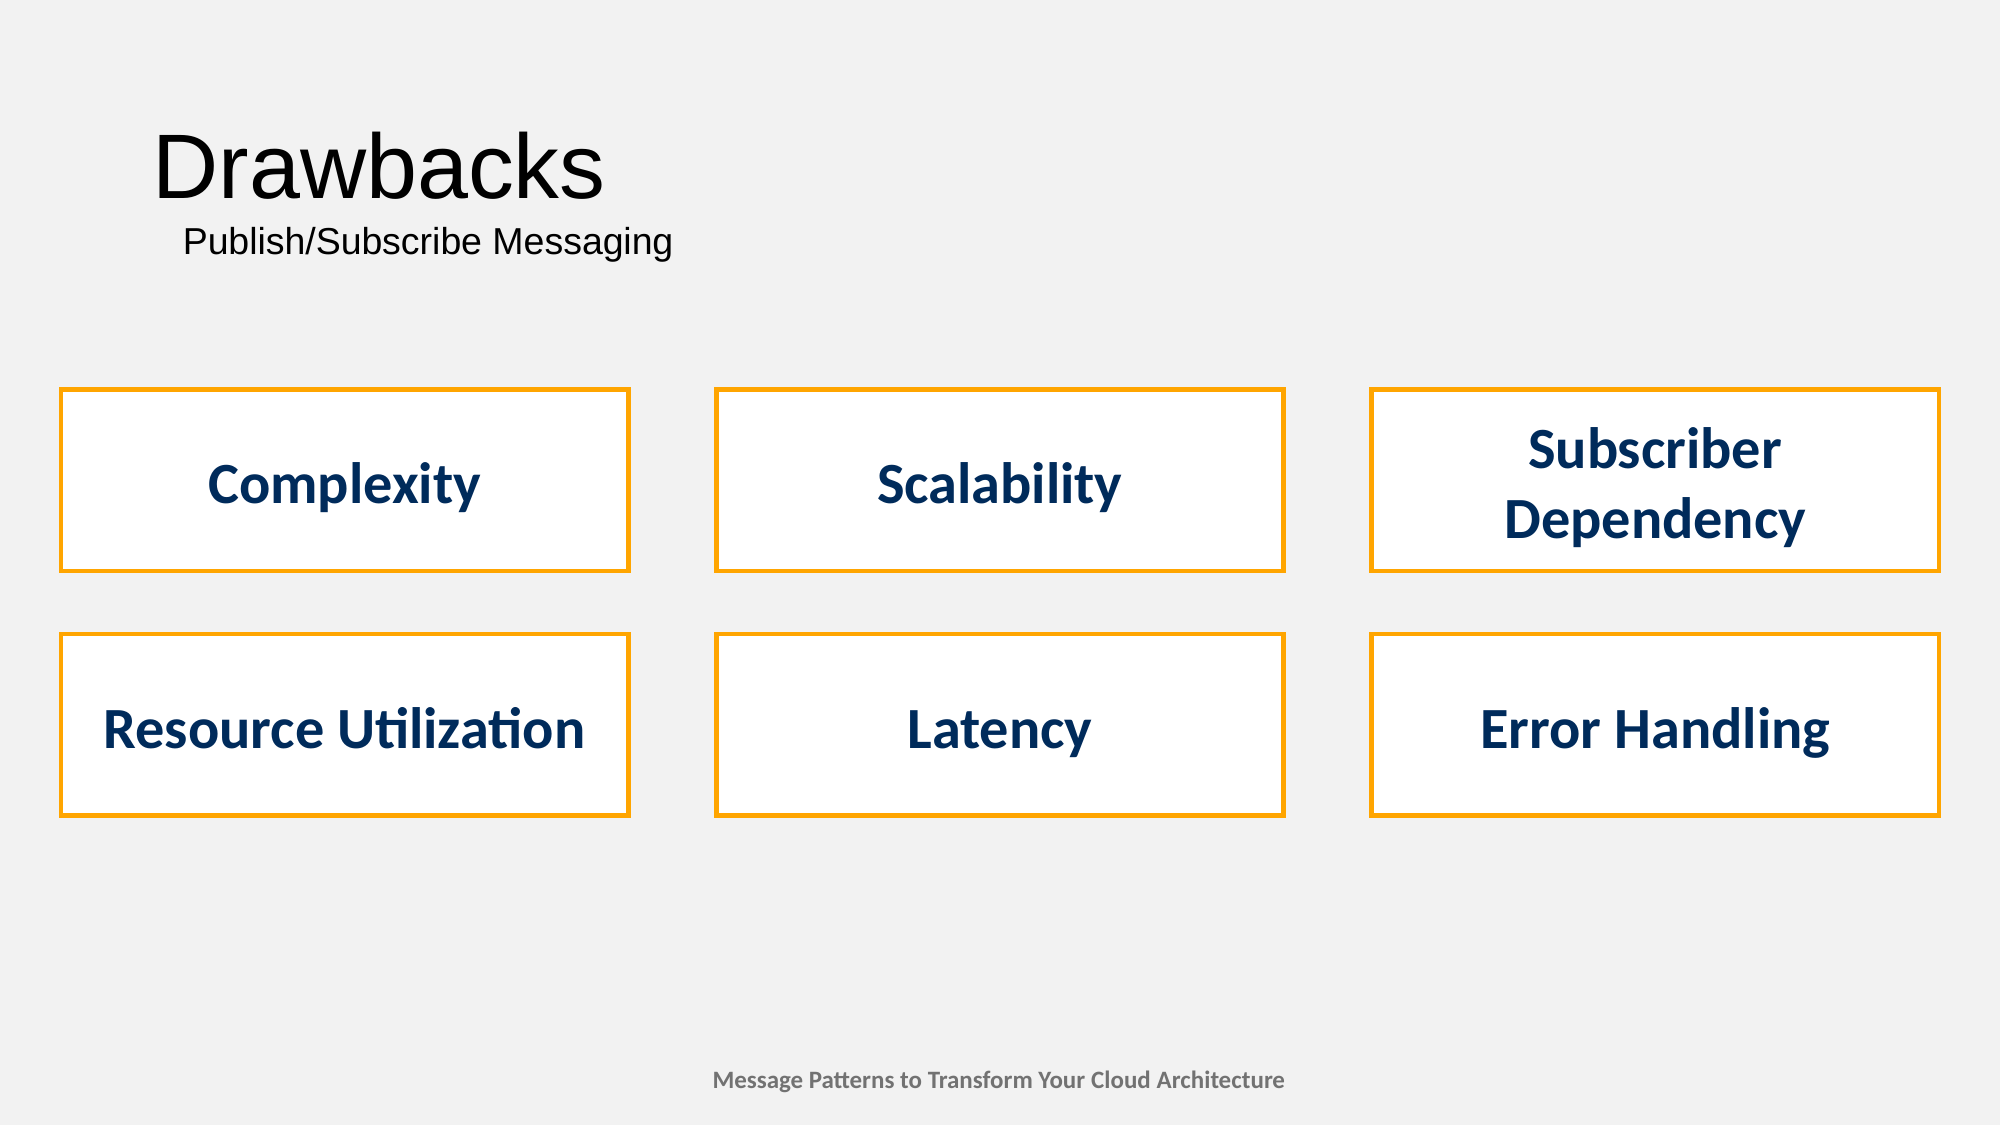

# Drawbacks
Publish/Subscribe Messaging
Complexity
Scalability
Subscriber Dependency
Resource Utilization
Latency
Error Handling